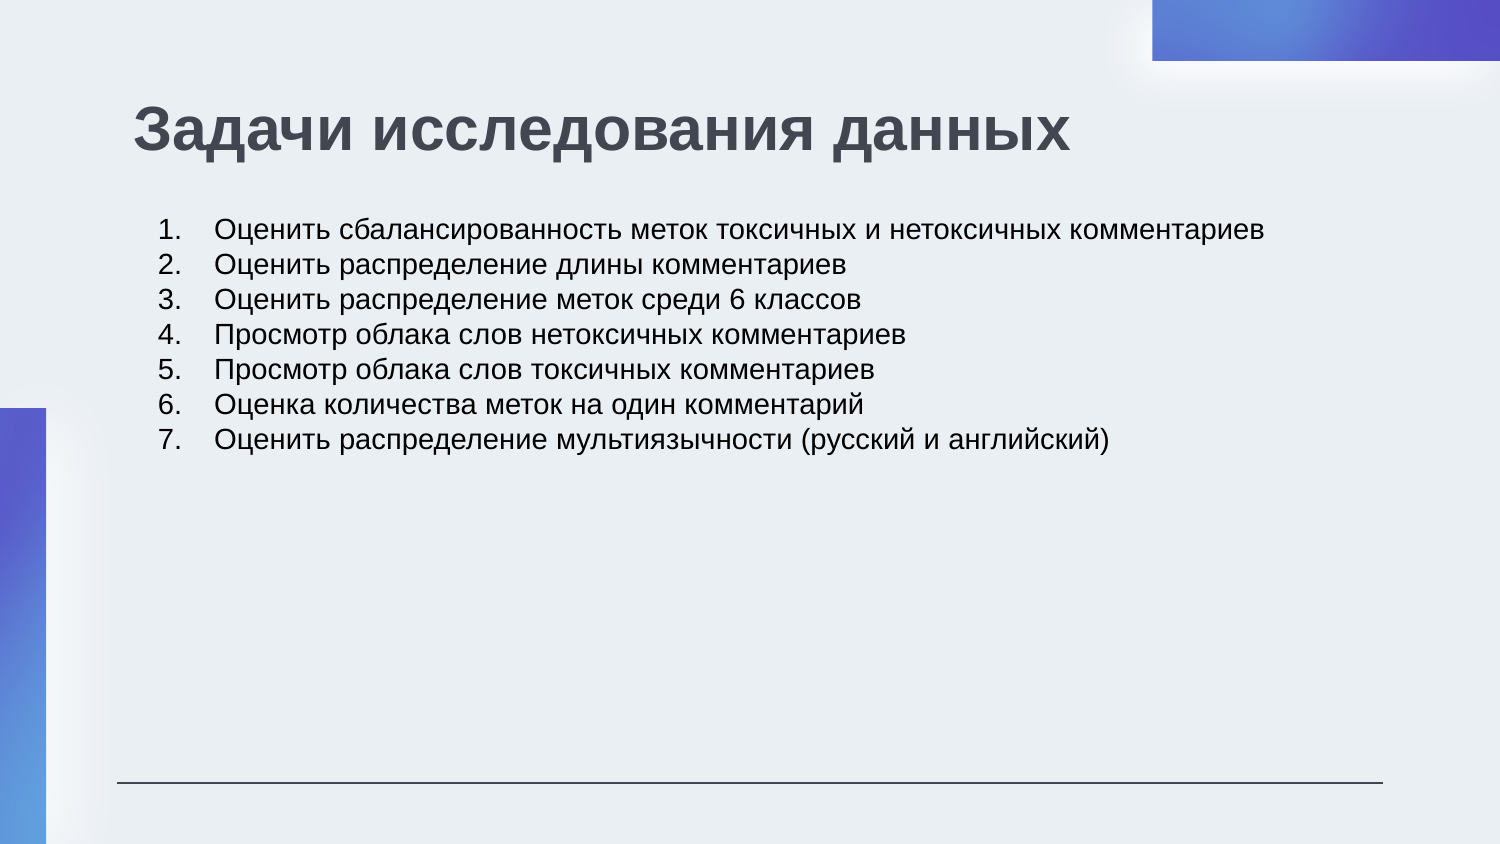

# Задачи исследования данных
Оценить сбалансированность меток токсичных и нетоксичных комментариев
Оценить распределение длины комментариев
Оценить распределение меток среди 6 классов
Просмотр облака слов нетоксичных комментариев
Просмотр облака слов токсичных комментариев
Оценка количества меток на один комментарий
Оценить распределение мультиязычности (русский и английский)